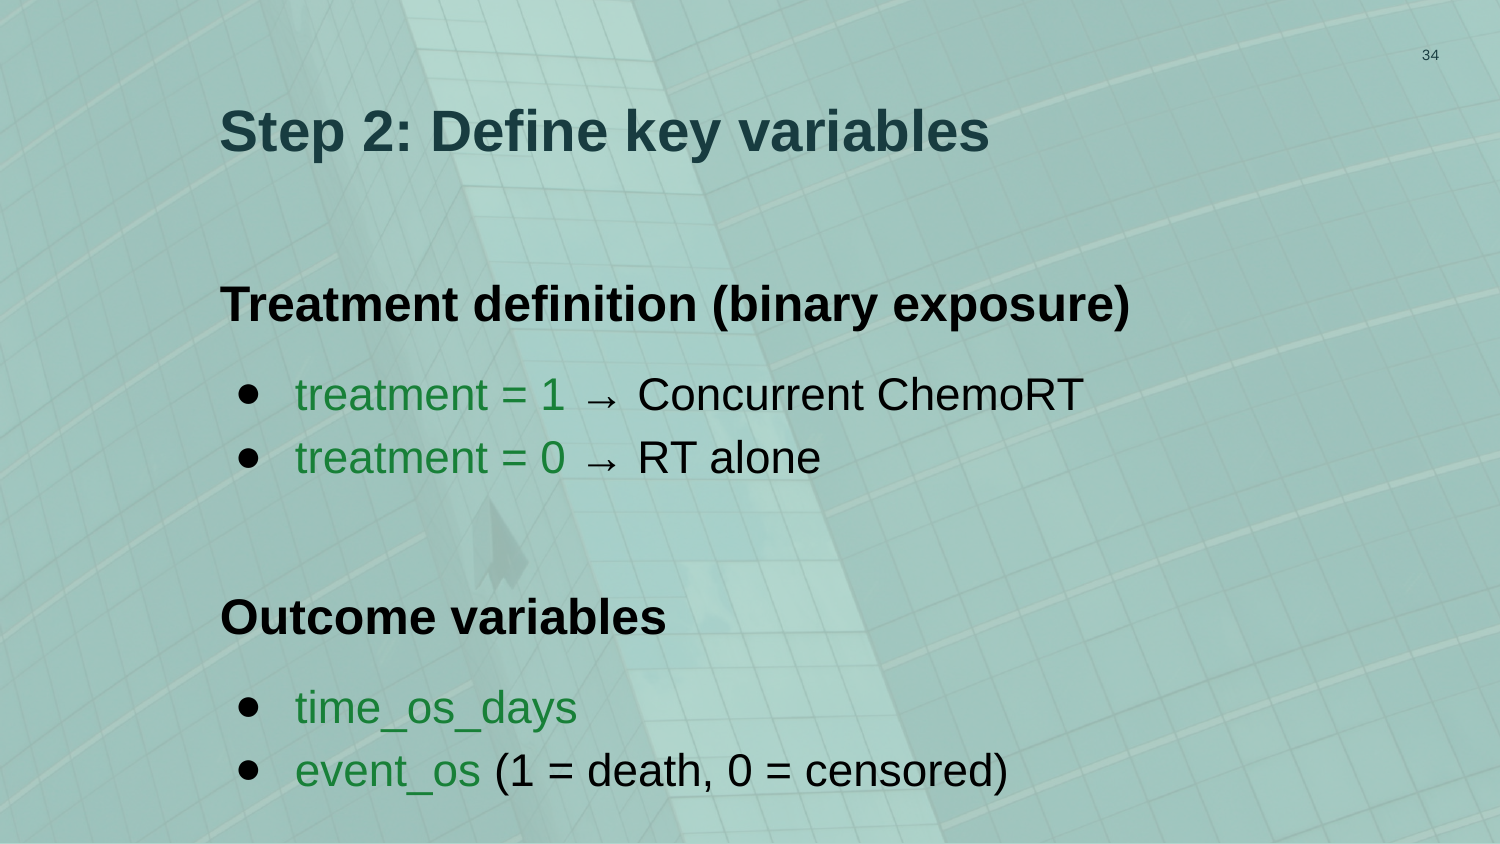

34
# Step 2: Define key variables

Treatment definition (binary exposure)
treatment = 1 → Concurrent ChemoRT
treatment = 0 → RT alone
Outcome variables
time_os_days
event_os (1 = death, 0 = censored)